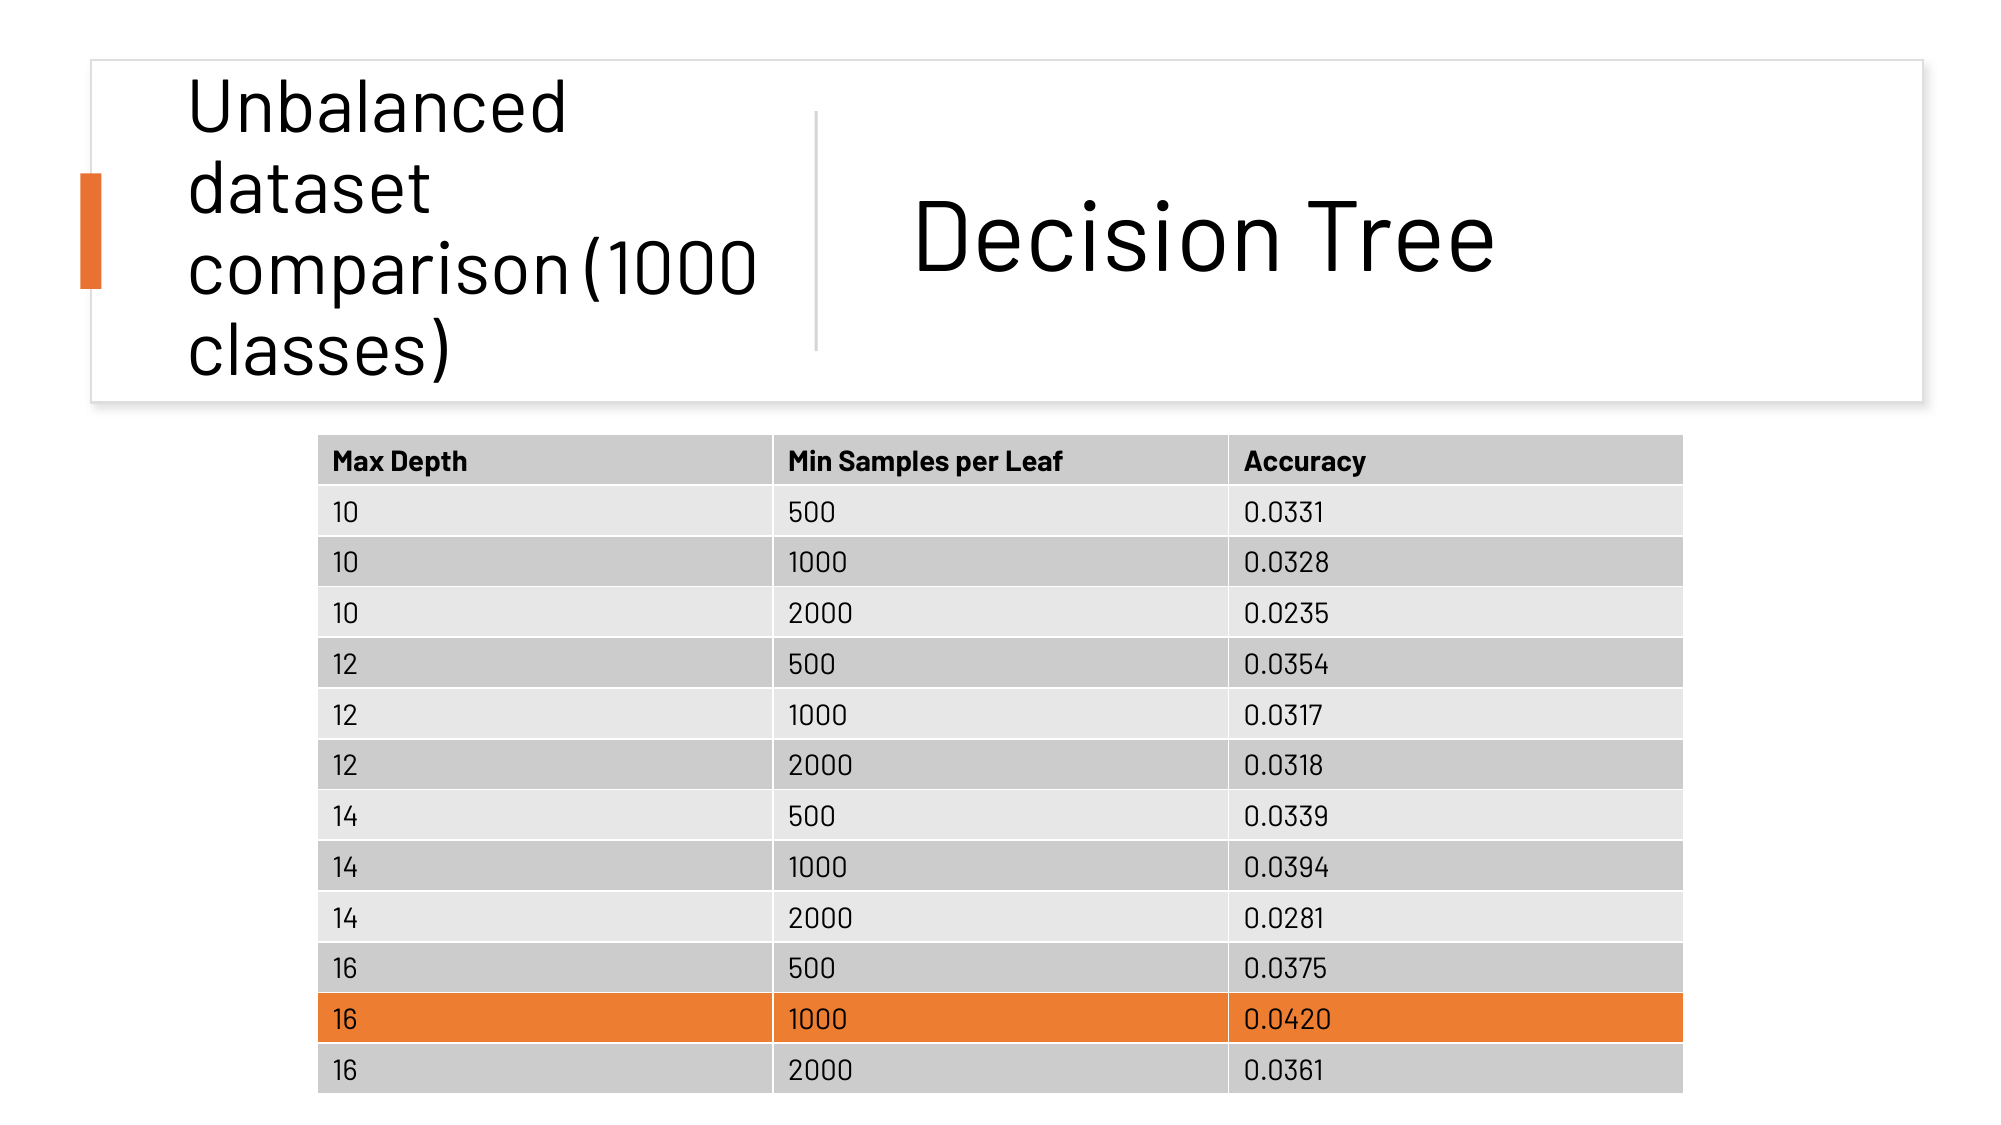

#
Unbalanced dataset comparison (1000 classes)
Decision Tree

| Max Depth | Min Samples per Leaf | Accuracy |
| --- | --- | --- |
| 10 | 500 | 0.0331 |
| 10 | 1000 | 0.0328 |
| 10 | 2000 | 0.0235 |
| 12 | 500 | 0.0354 |
| 12 | 1000 | 0.0317 |
| 12 | 2000 | 0.0318 |
| 14 | 500 | 0.0339 |
| 14 | 1000 | 0.0394 |
| 14 | 2000 | 0.0281 |
| 16 | 500 | 0.0375 |
| 16 | 1000 | 0.0420 |
| 16 | 2000 | 0.0361 |
61